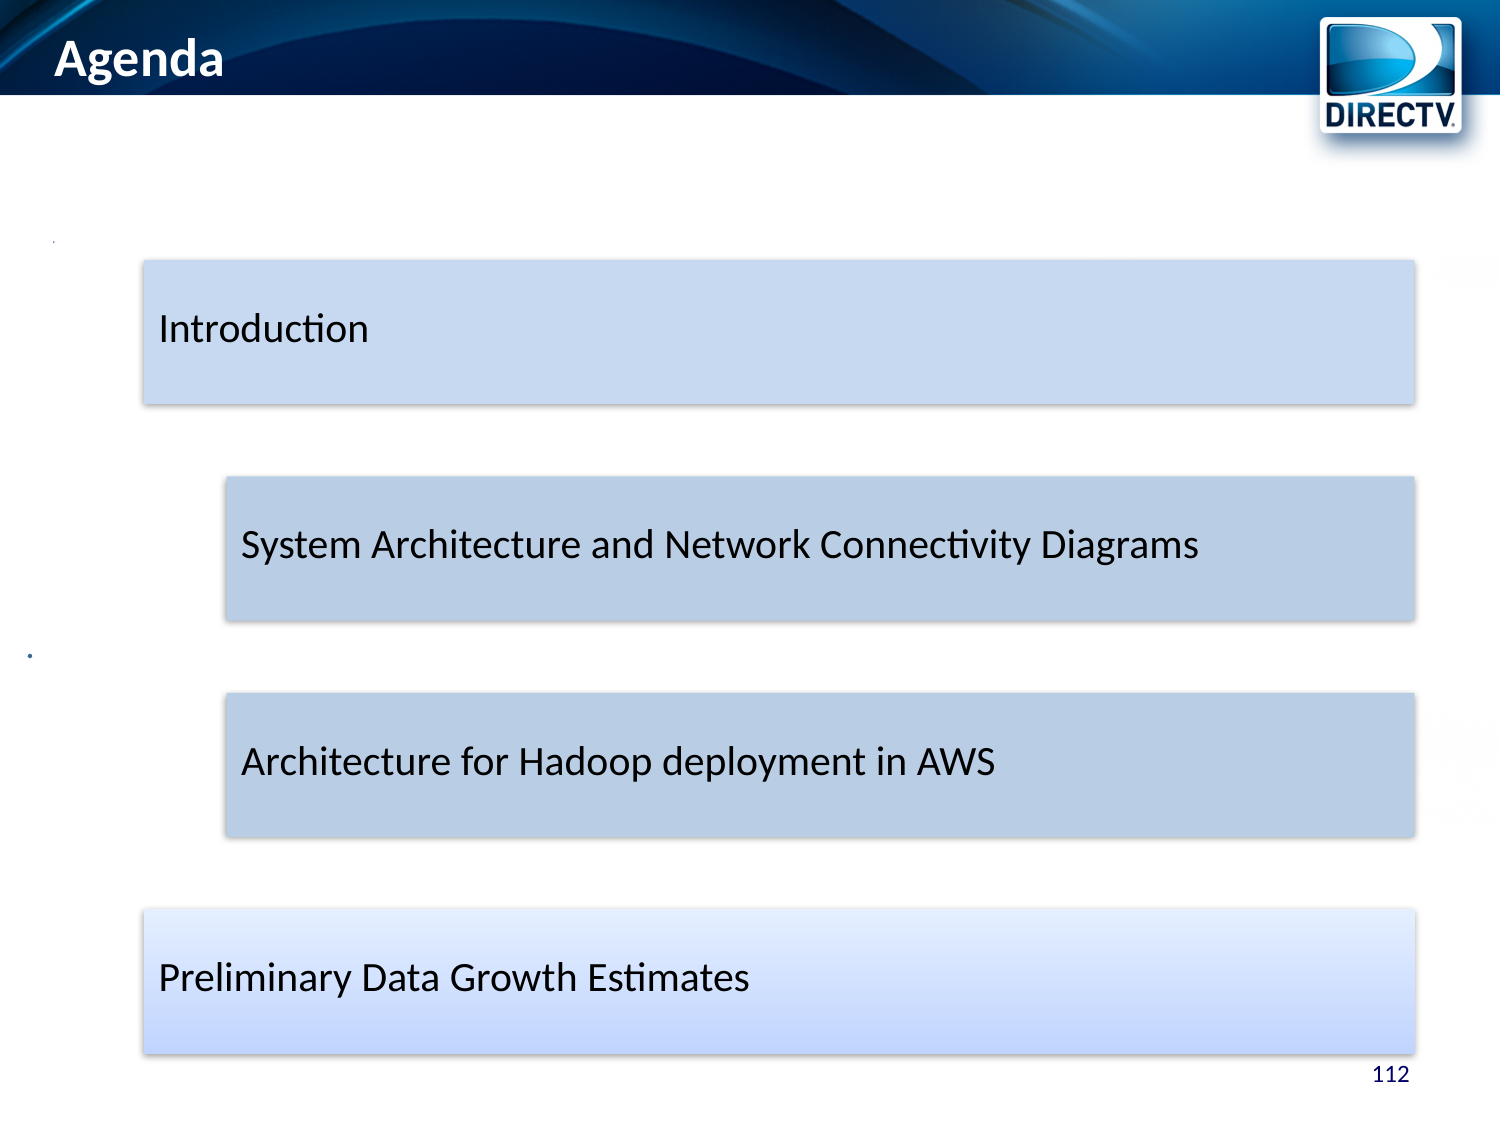

Agenda
Introduction
System Architecture and Network Connectivity Diagrams
Architecture for Hadoop deployment in AWS
Preliminary Data Growth Estimates
112